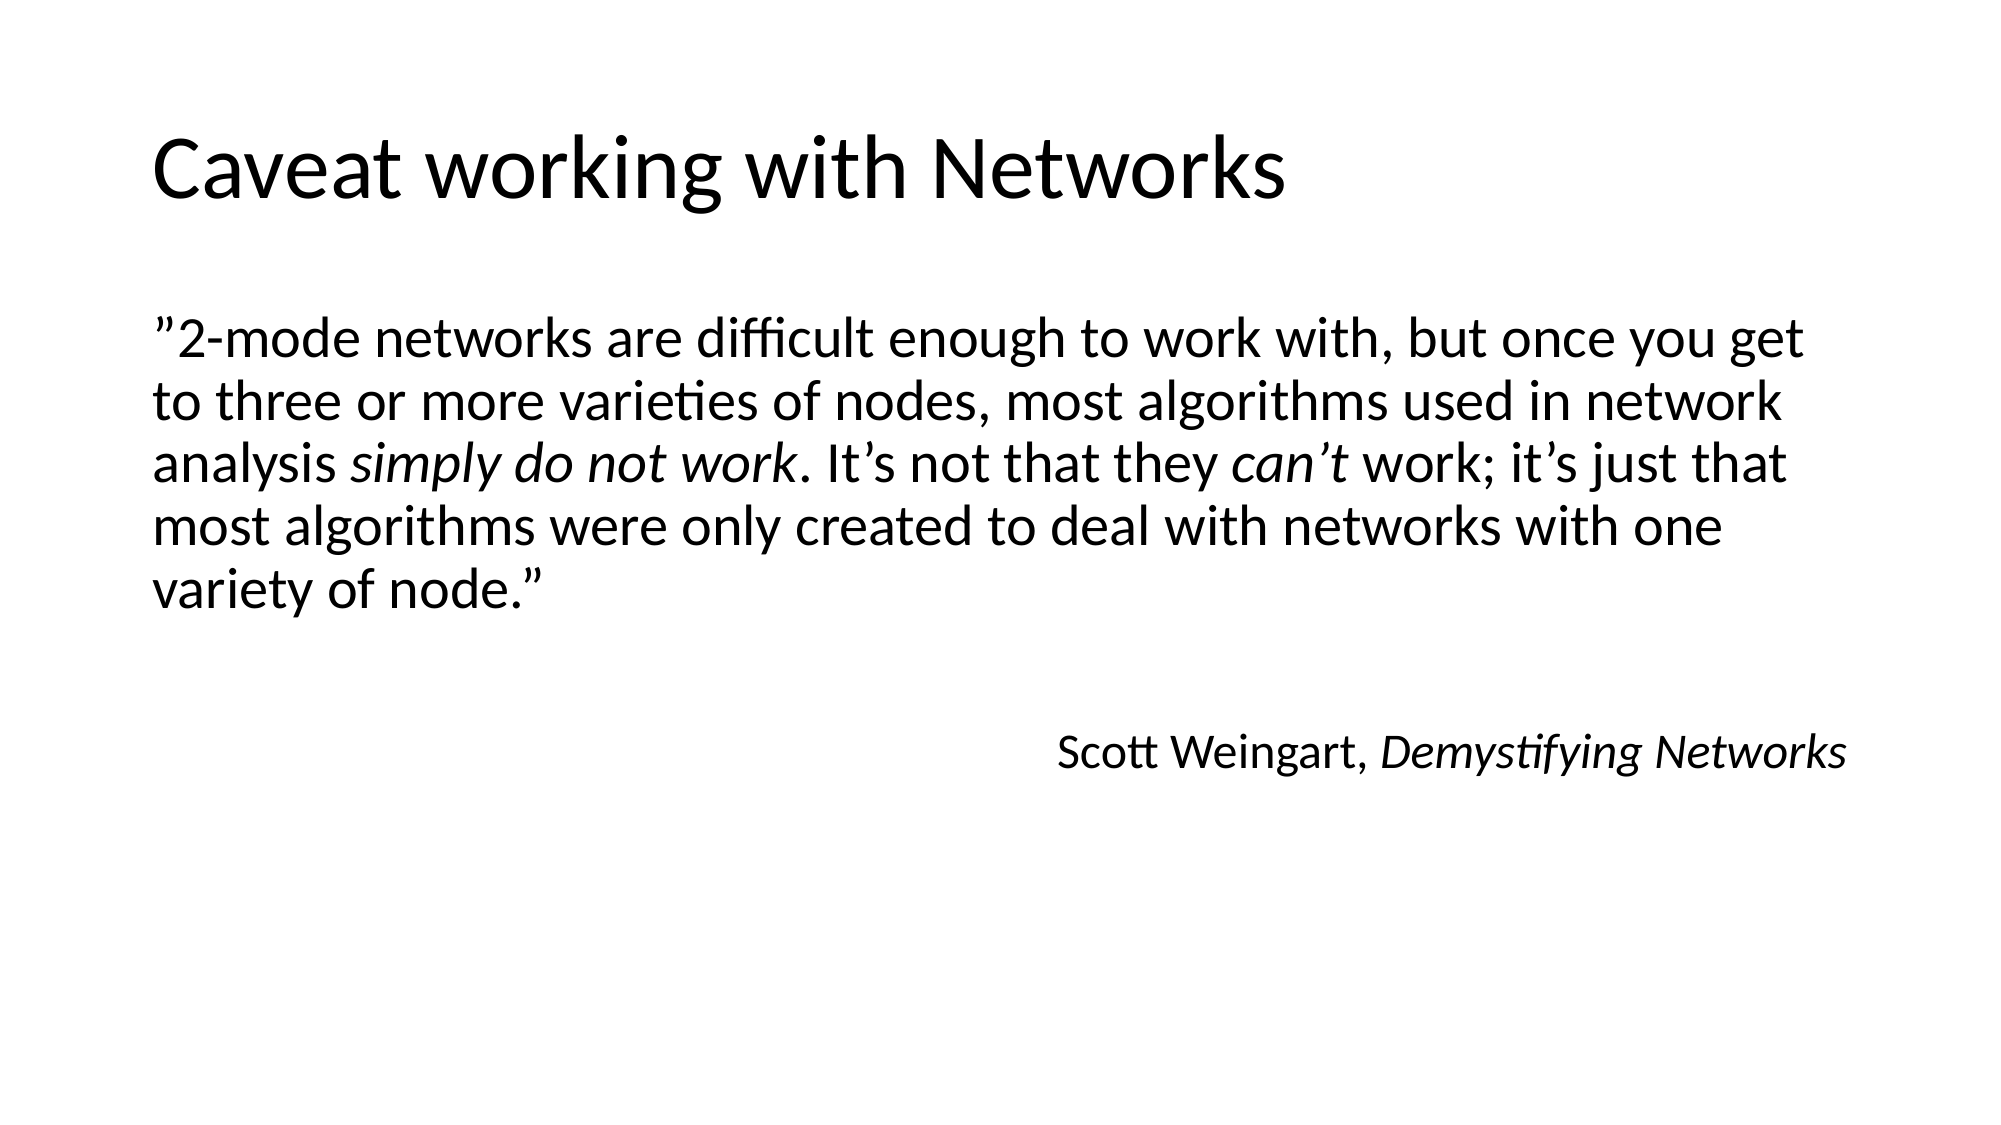

# Caveat working with Networks
”2-mode networks are difficult enough to work with, but once you get to three or more varieties of nodes, most algorithms used in network analysis simply do not work. It’s not that they can’t work; it’s just that most algorithms were only created to deal with networks with one variety of node.”

Scott Weingart, Demystifying Networks